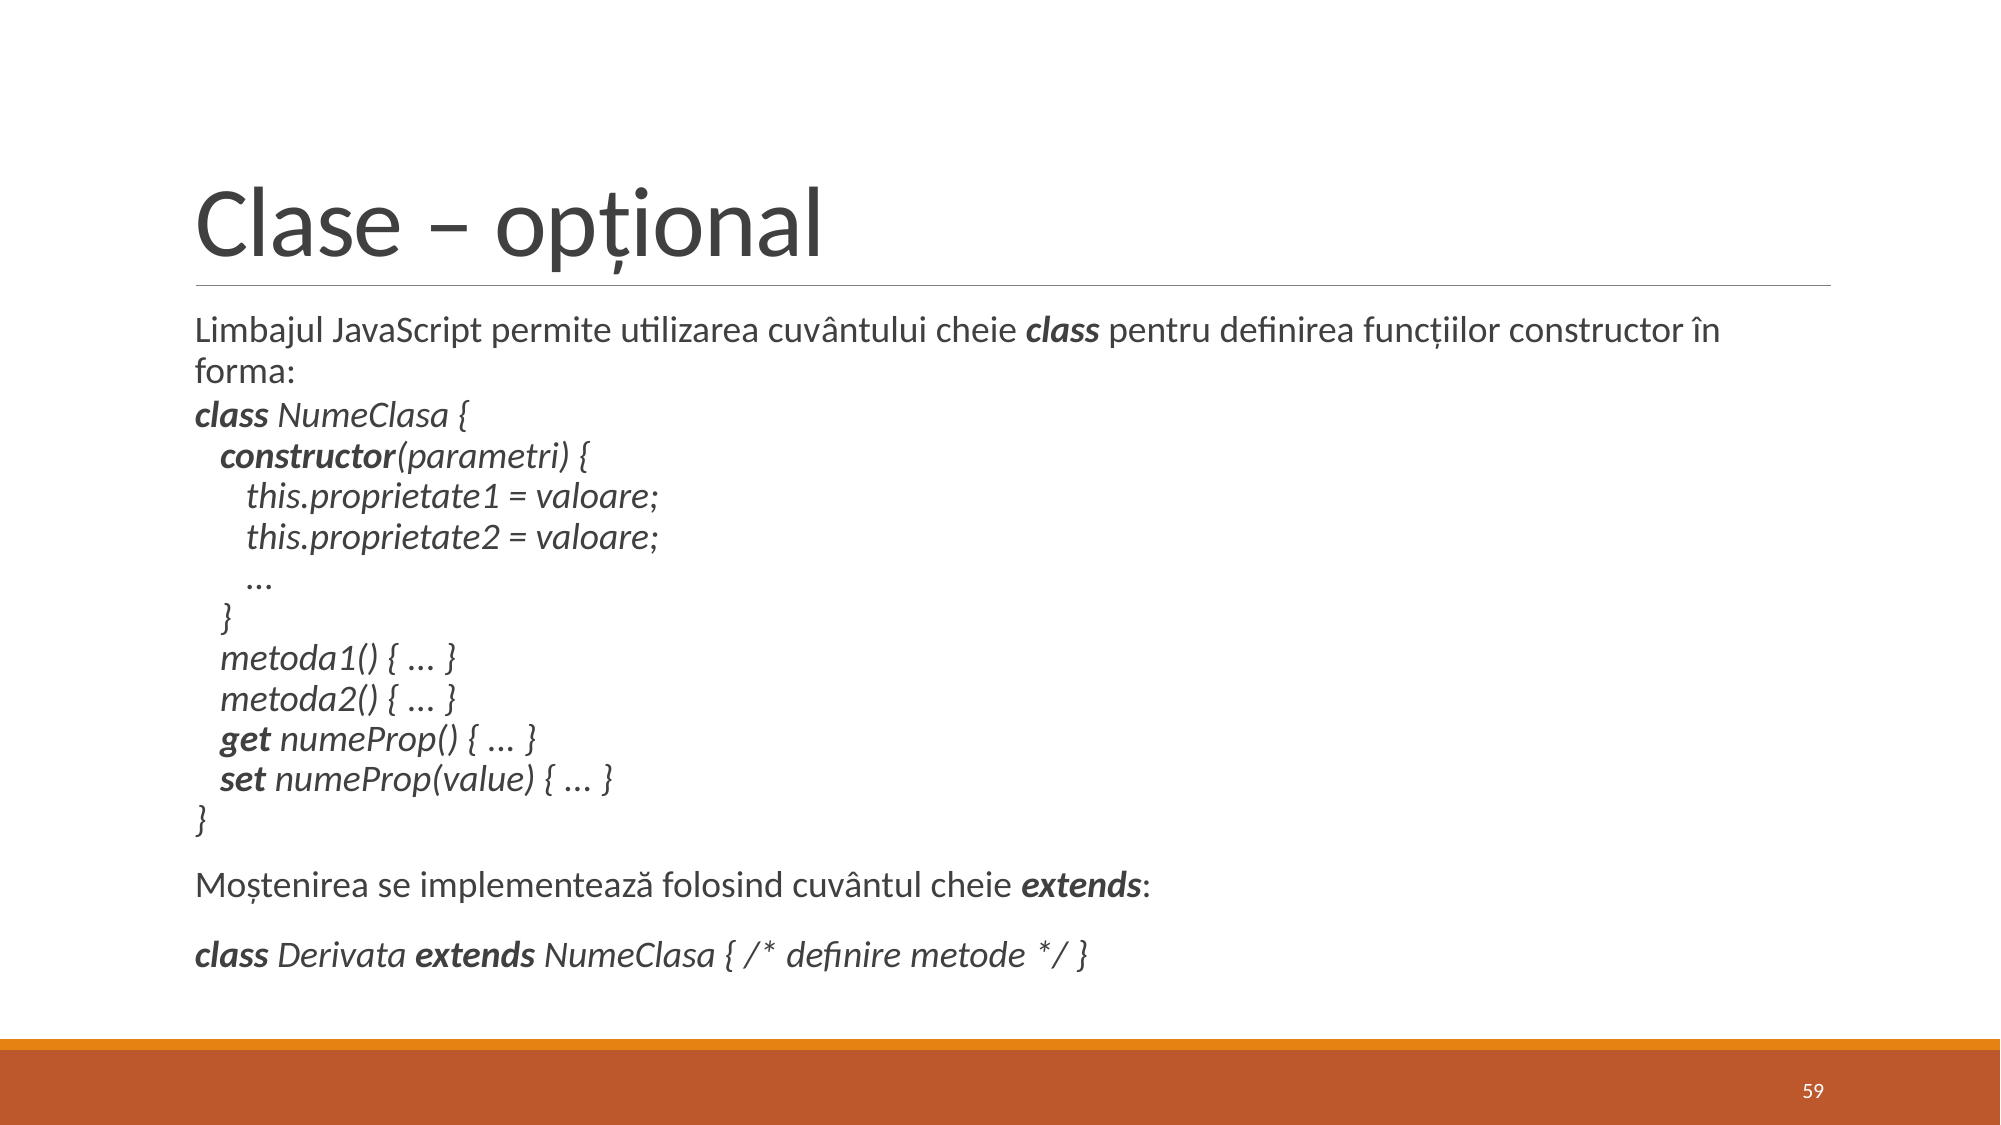

# Clase – opțional
Limbajul JavaScript permite utilizarea cuvântului cheie class pentru definirea funcțiilor constructor în forma:
class NumeClasa {
   constructor(parametri) {
      this.proprietate1 = valoare;
      this.proprietate2 = valoare;
      ...
   }
   metoda1() { ... }
   metoda2() { ... }
   get numeProp() { ... }
   set numeProp(value) { ... }
}
Moștenirea se implementează folosind cuvântul cheie extends:
class Derivata extends NumeClasa { /* definire metode */ }
59